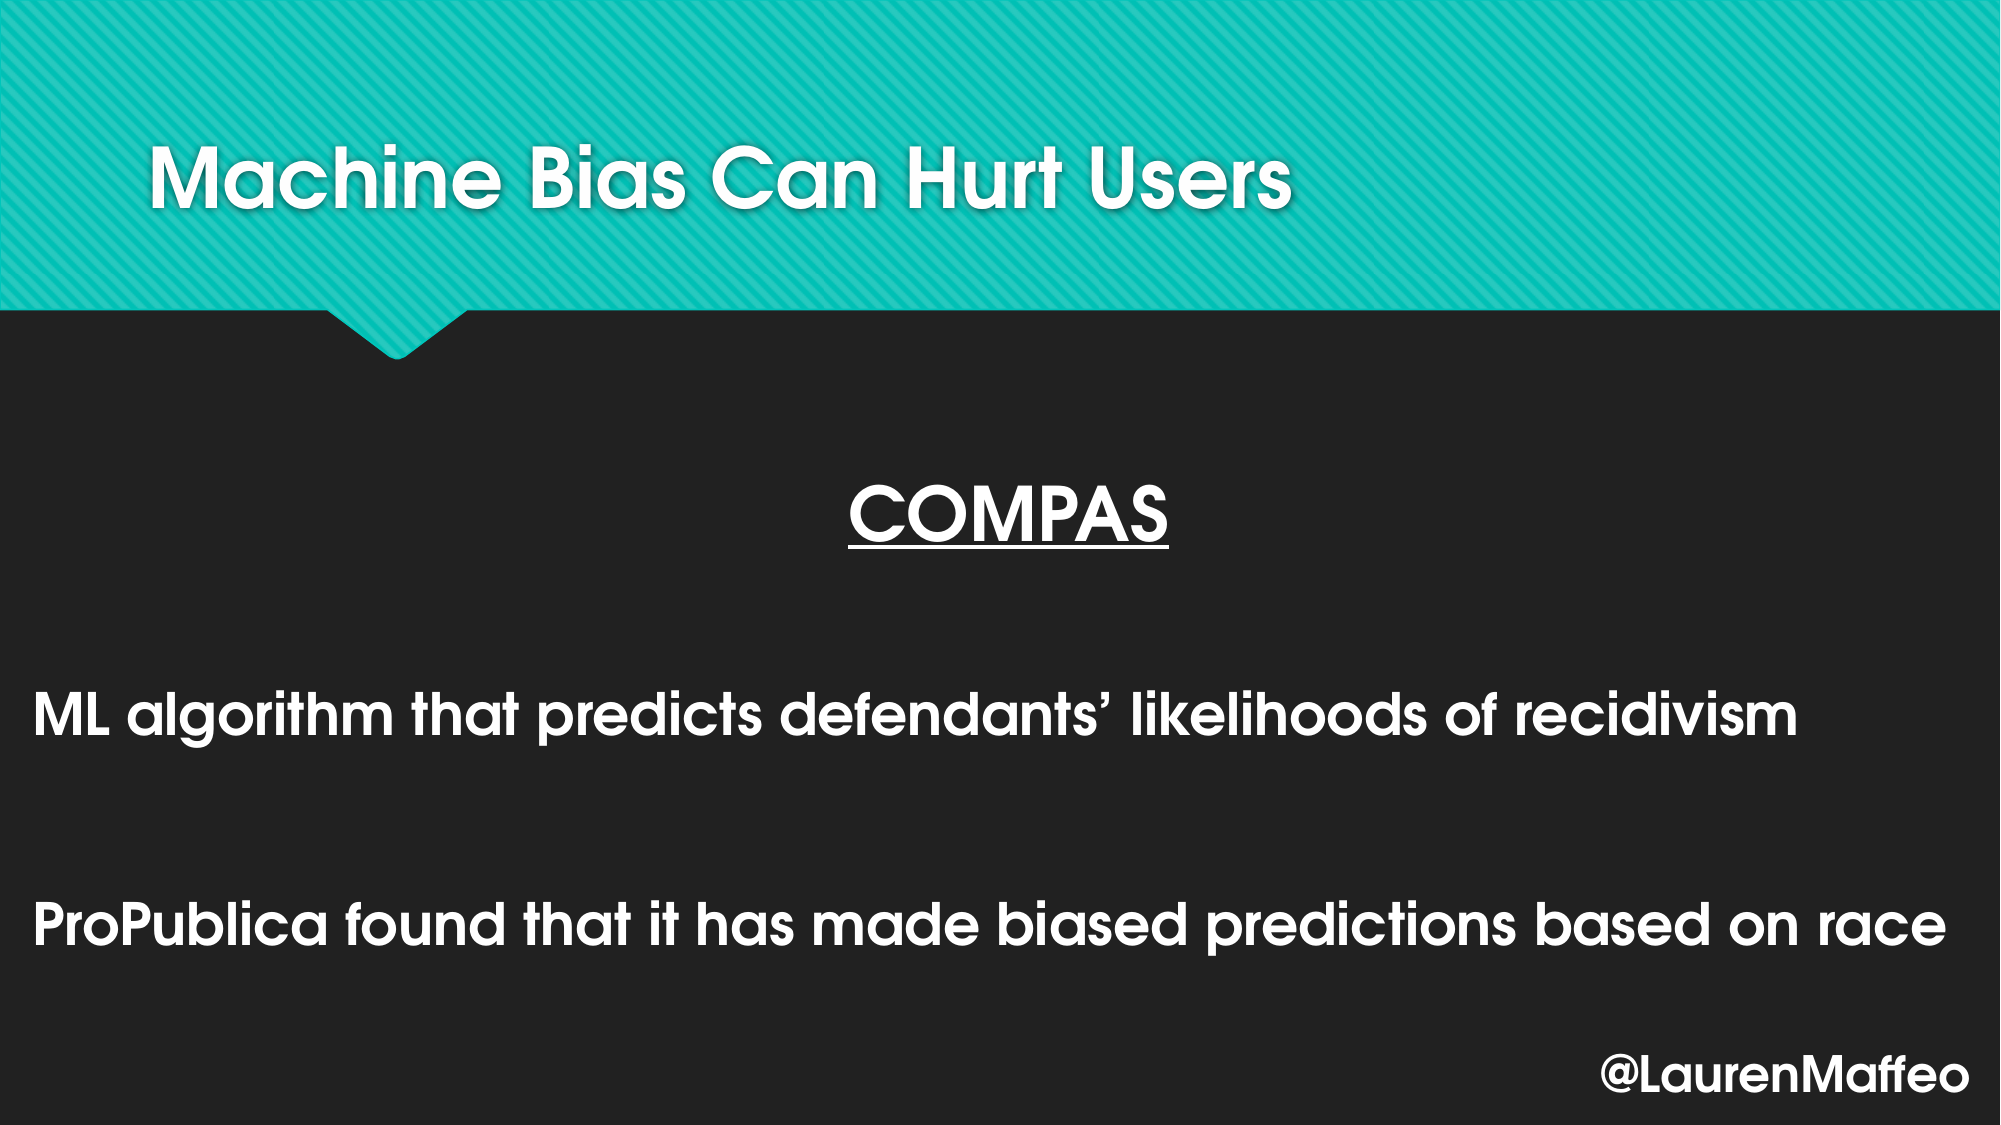

# Machine Bias Can Hurt Users
COMPAS

ML algorithm that predicts defendants’ likelihoods of recidivism

ProPublica found that it has made biased predictions based on race

@LaurenMaffeo